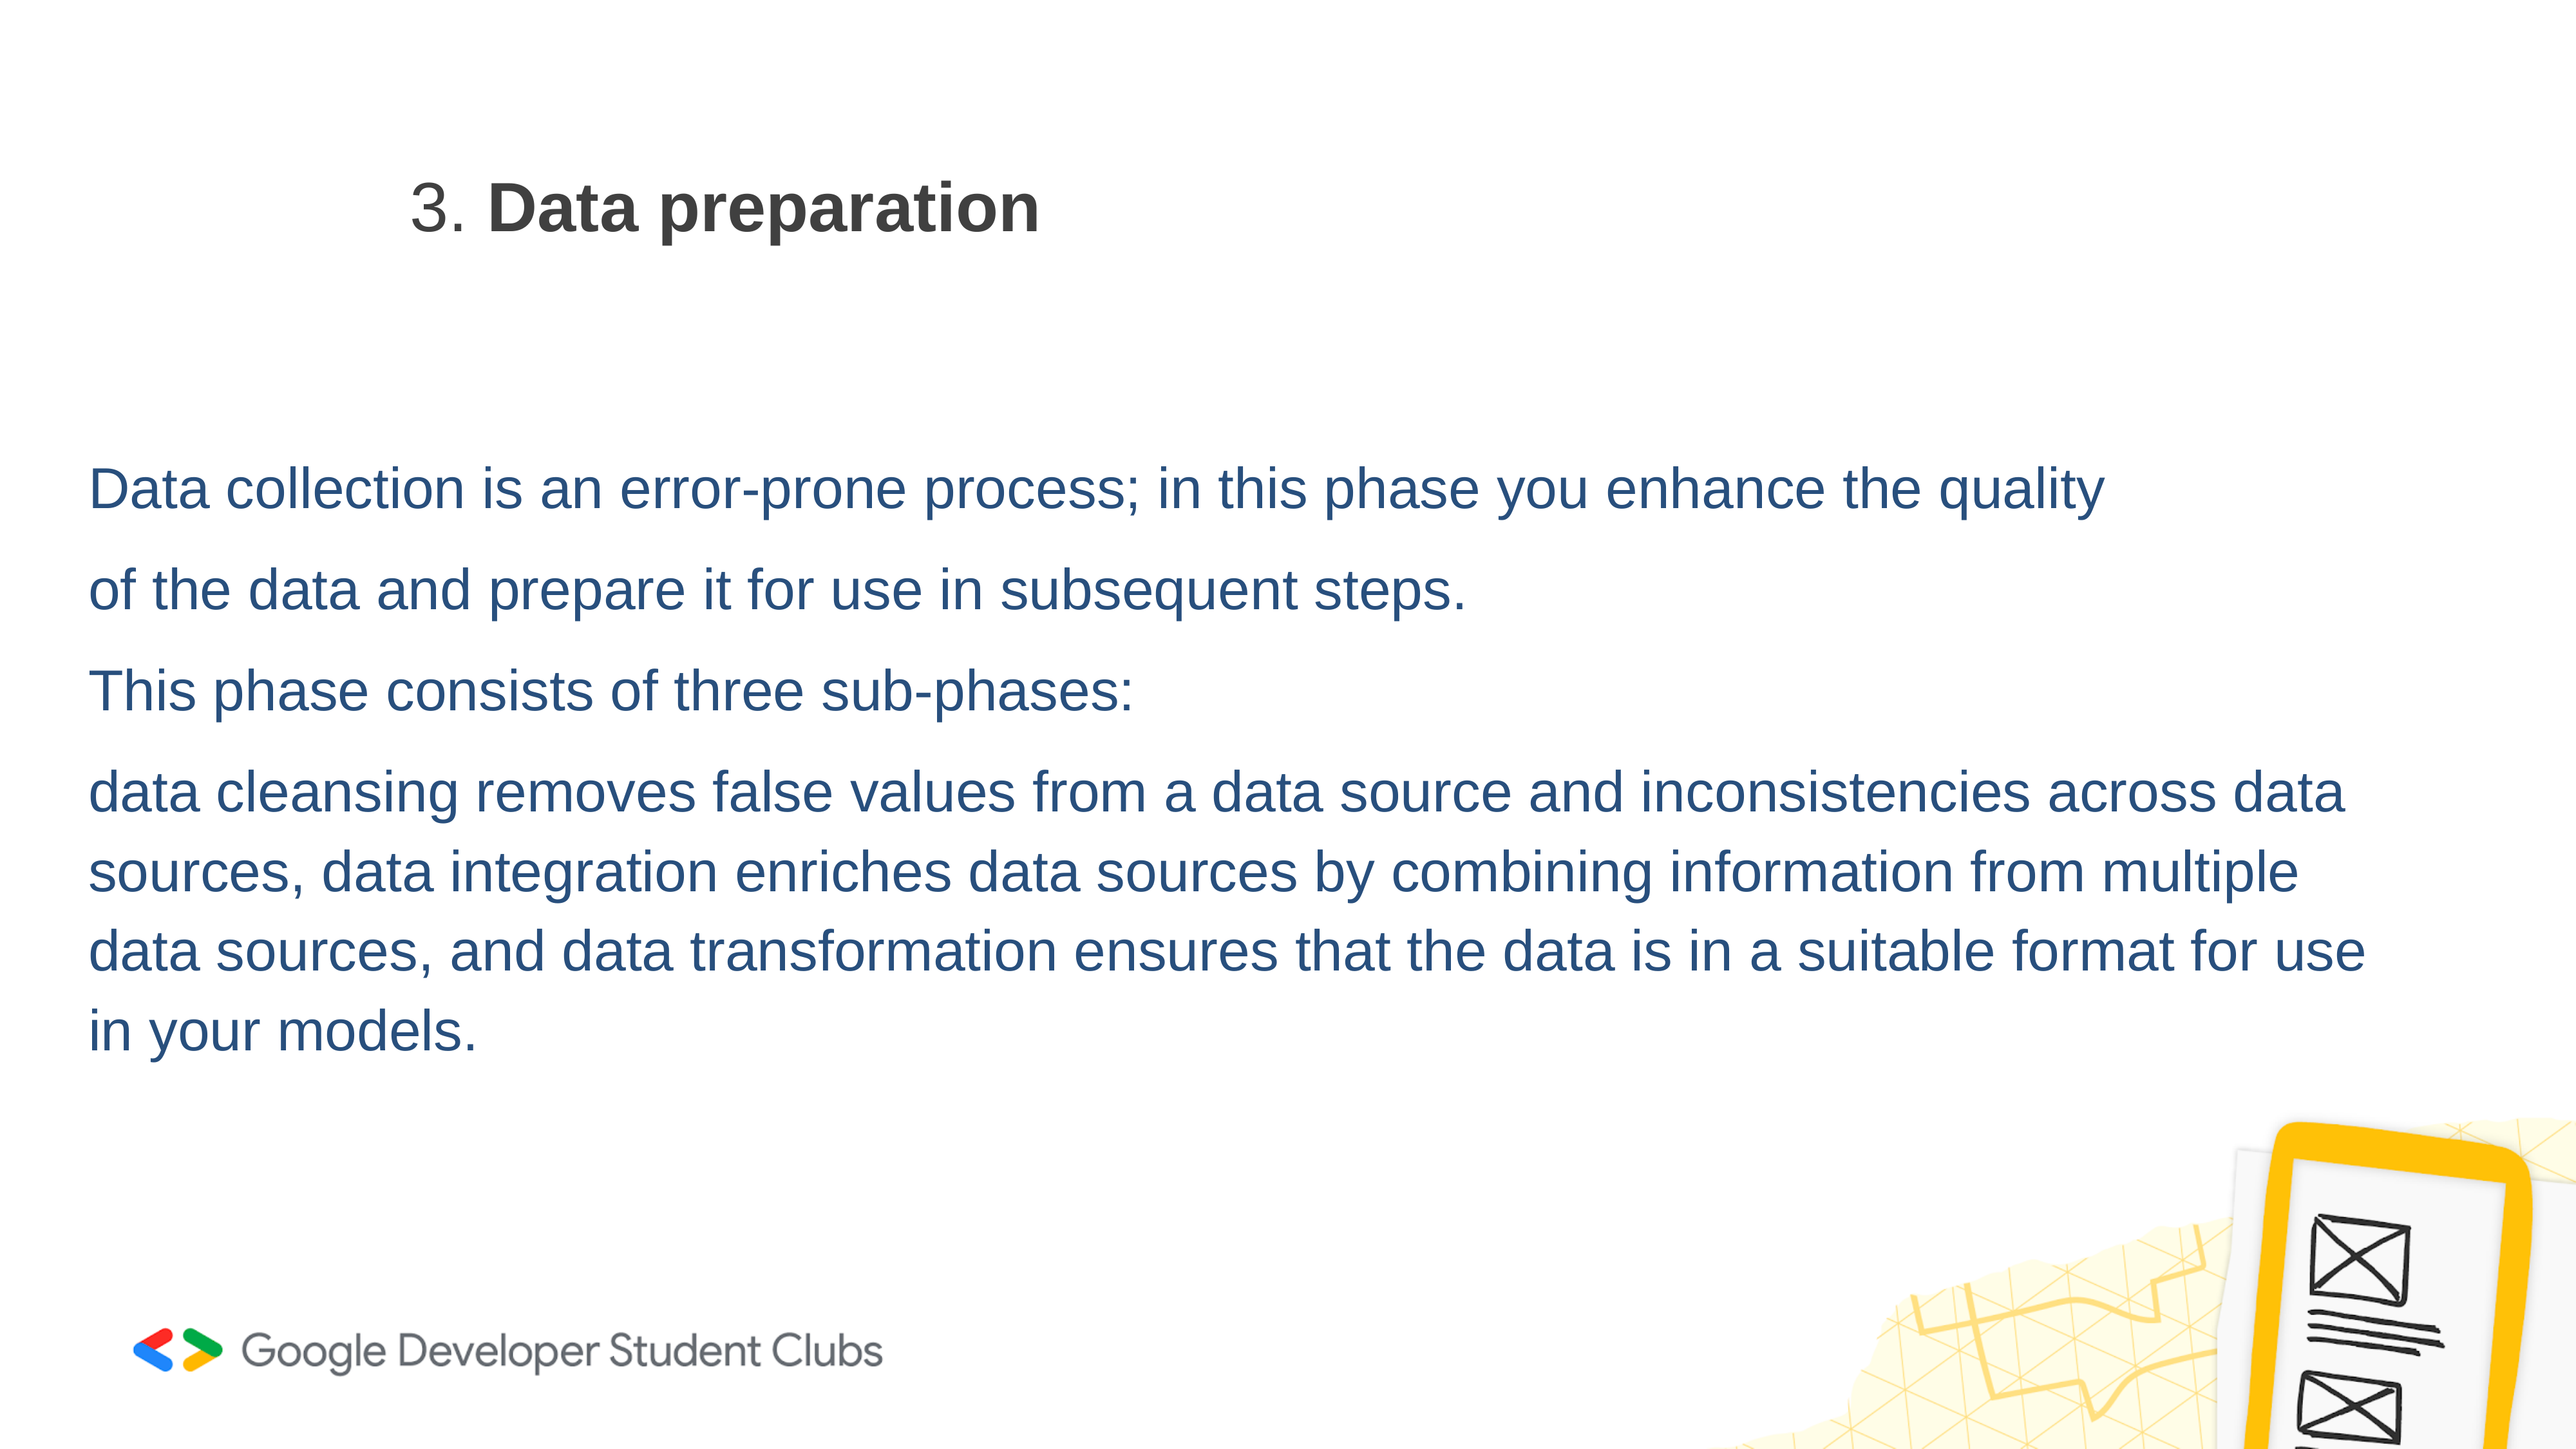

# 3. Data preparation
Data collection is an error-prone process; in this phase you enhance the quality
of the data and prepare it for use in subsequent steps.
This phase consists of three sub-phases:
data cleansing removes false values from a data source and inconsistencies across data sources, data integration enriches data sources by combining information from multiple data sources, and data transformation ensures that the data is in a suitable format for use in your models.